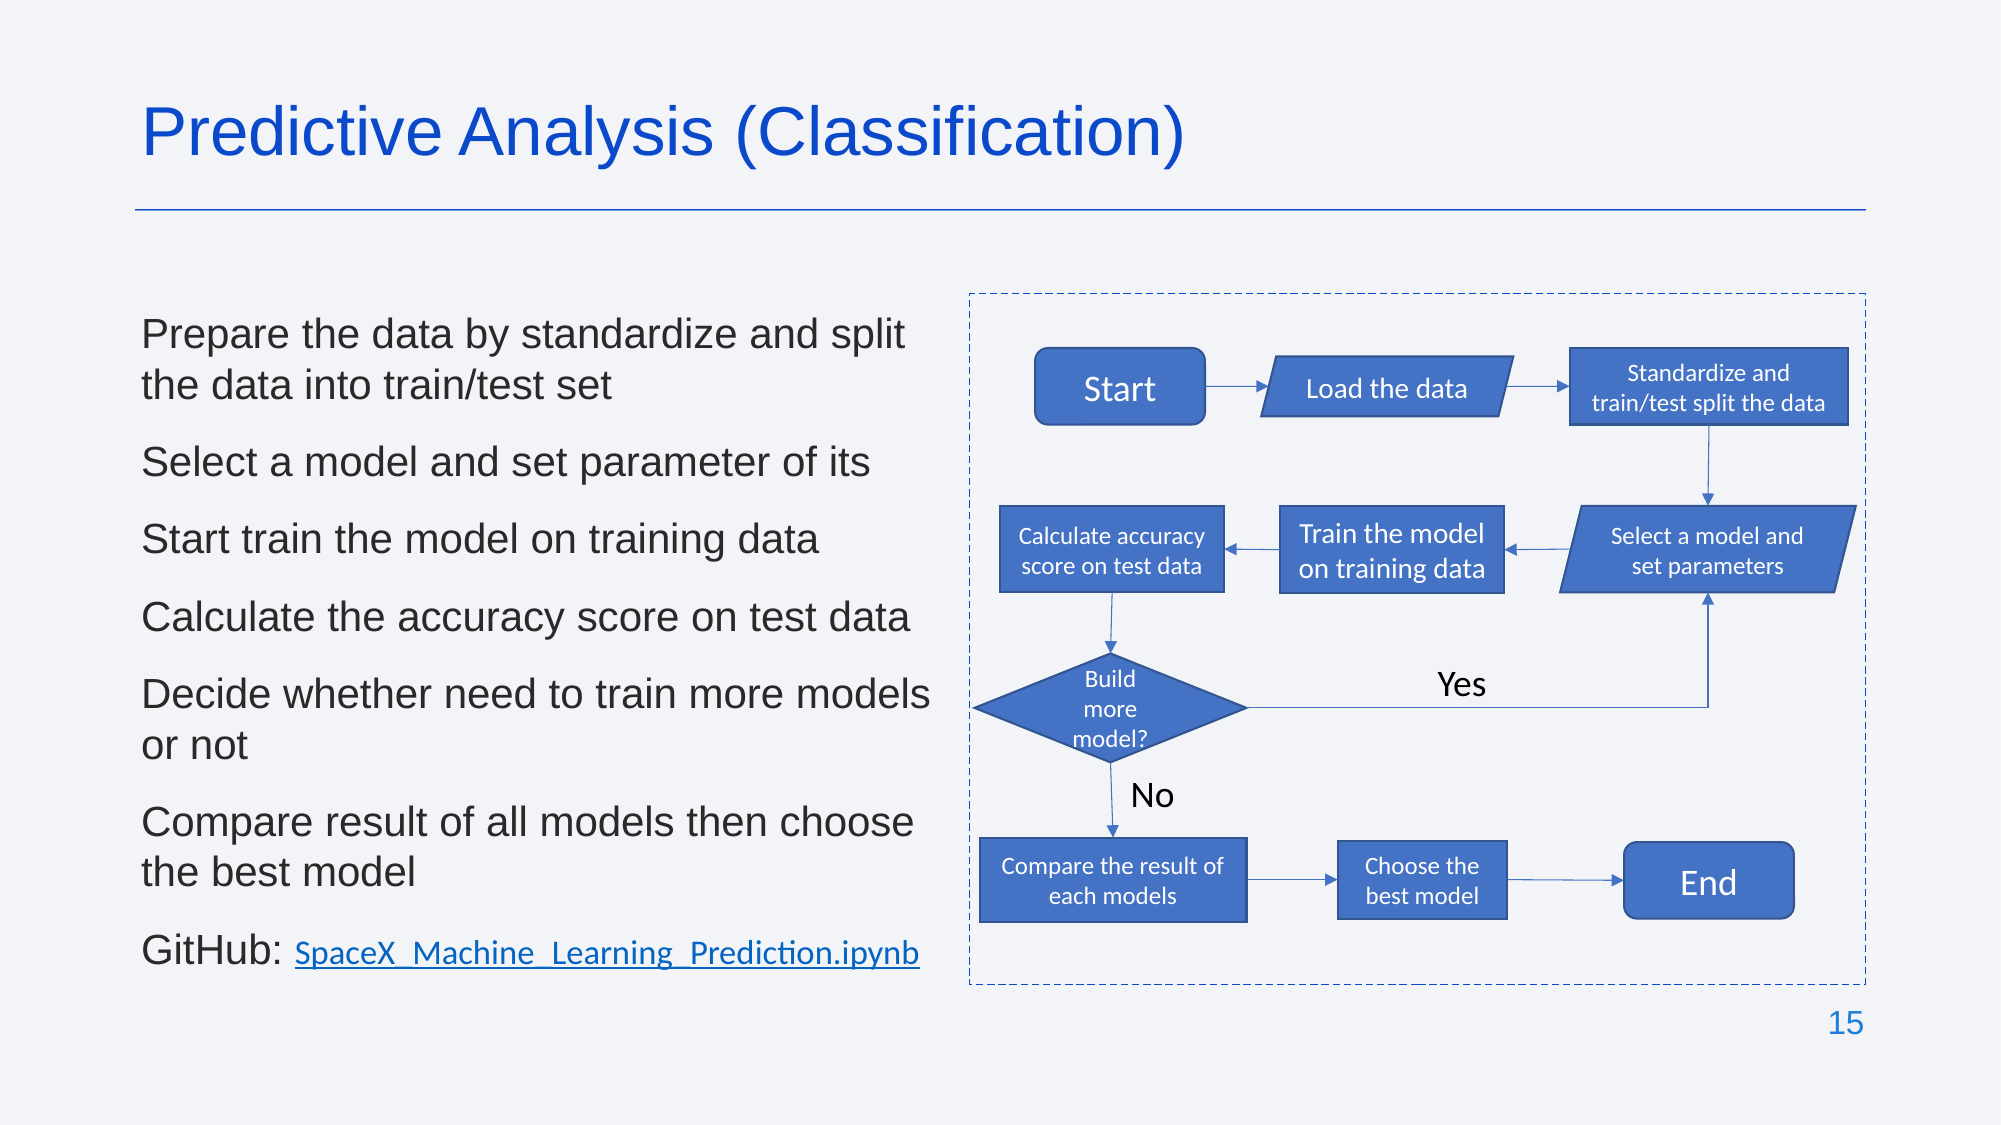

Predictive Analysis (Classification)

Prepare the data by standardize and split the data into train/test set
Select a model and set parameter of its
Start train the model on training data
Calculate the accuracy score on test data
Decide whether need to train more models or not
Compare result of all models then choose the best model
GitHub: SpaceX_Machine_Learning_Prediction.ipynb
Standardize and train/test split the data
Start
Load the data
Calculate accuracy score on test data
Select a model and set parameters
Train the model on training data
Yes
Build more model?
No
Compare the result of each models
Choose the best model
End
15